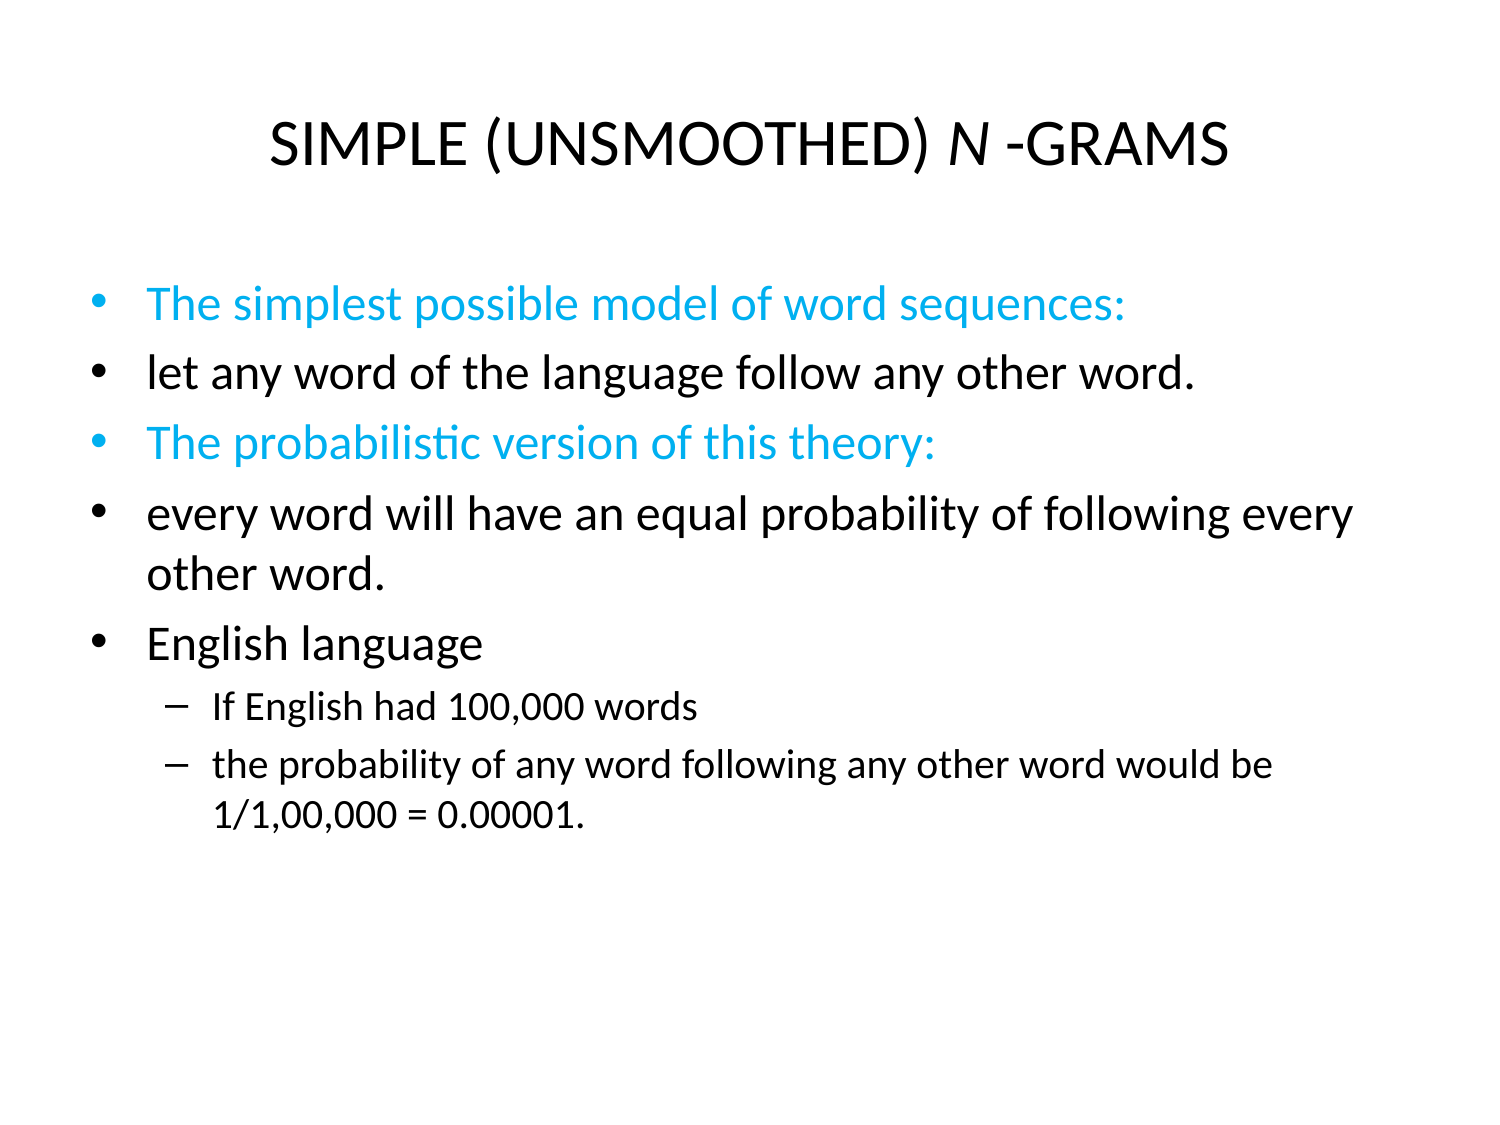

# SIMPLE (UNSMOOTHED) N -GRAMS
The simplest possible model of word sequences:
let any word of the language follow any other word.
The probabilistic version of this theory:
every word will have an equal probability of following every other word.
English language
If English had 100,000 words
the probability of any word following any other word would be 1/1,00,000 = 0.00001.